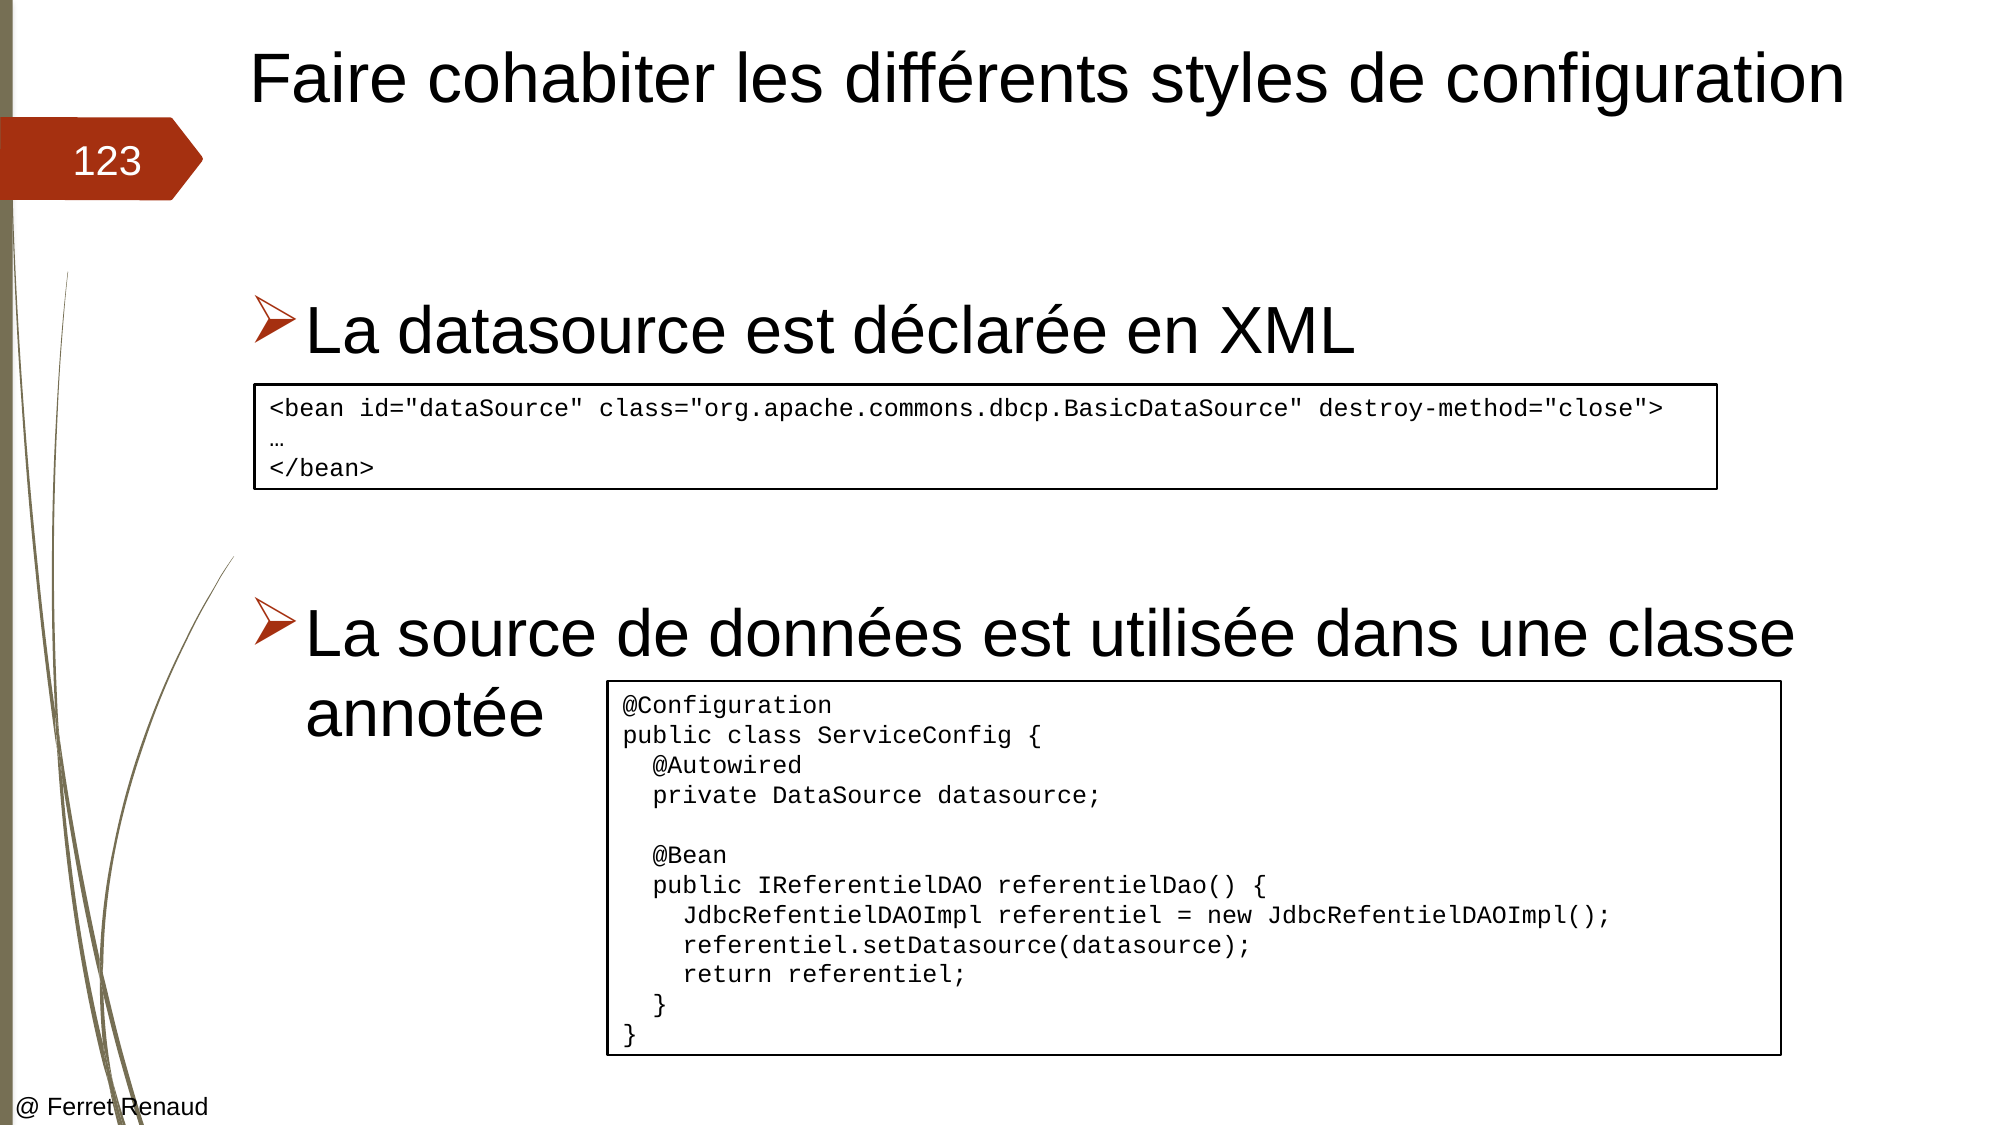

# Faire cohabiter les différents styles de configuration
123
La datasource est déclarée en XML

La source de données est utilisée dans une classe annotée

<bean id="dataSource" class="org.apache.commons.dbcp.BasicDataSource" destroy-method="close">
…
</bean>
@Configuration
public class ServiceConfig {
  @Autowired
  private DataSource datasource;

  @Bean
  public IReferentielDAO referentielDao() {
    JdbcRefentielDAOImpl referentiel = new JdbcRefentielDAOImpl();
    referentiel.setDatasource(datasource);
    return referentiel;
  }
}
@ Ferret Renaud